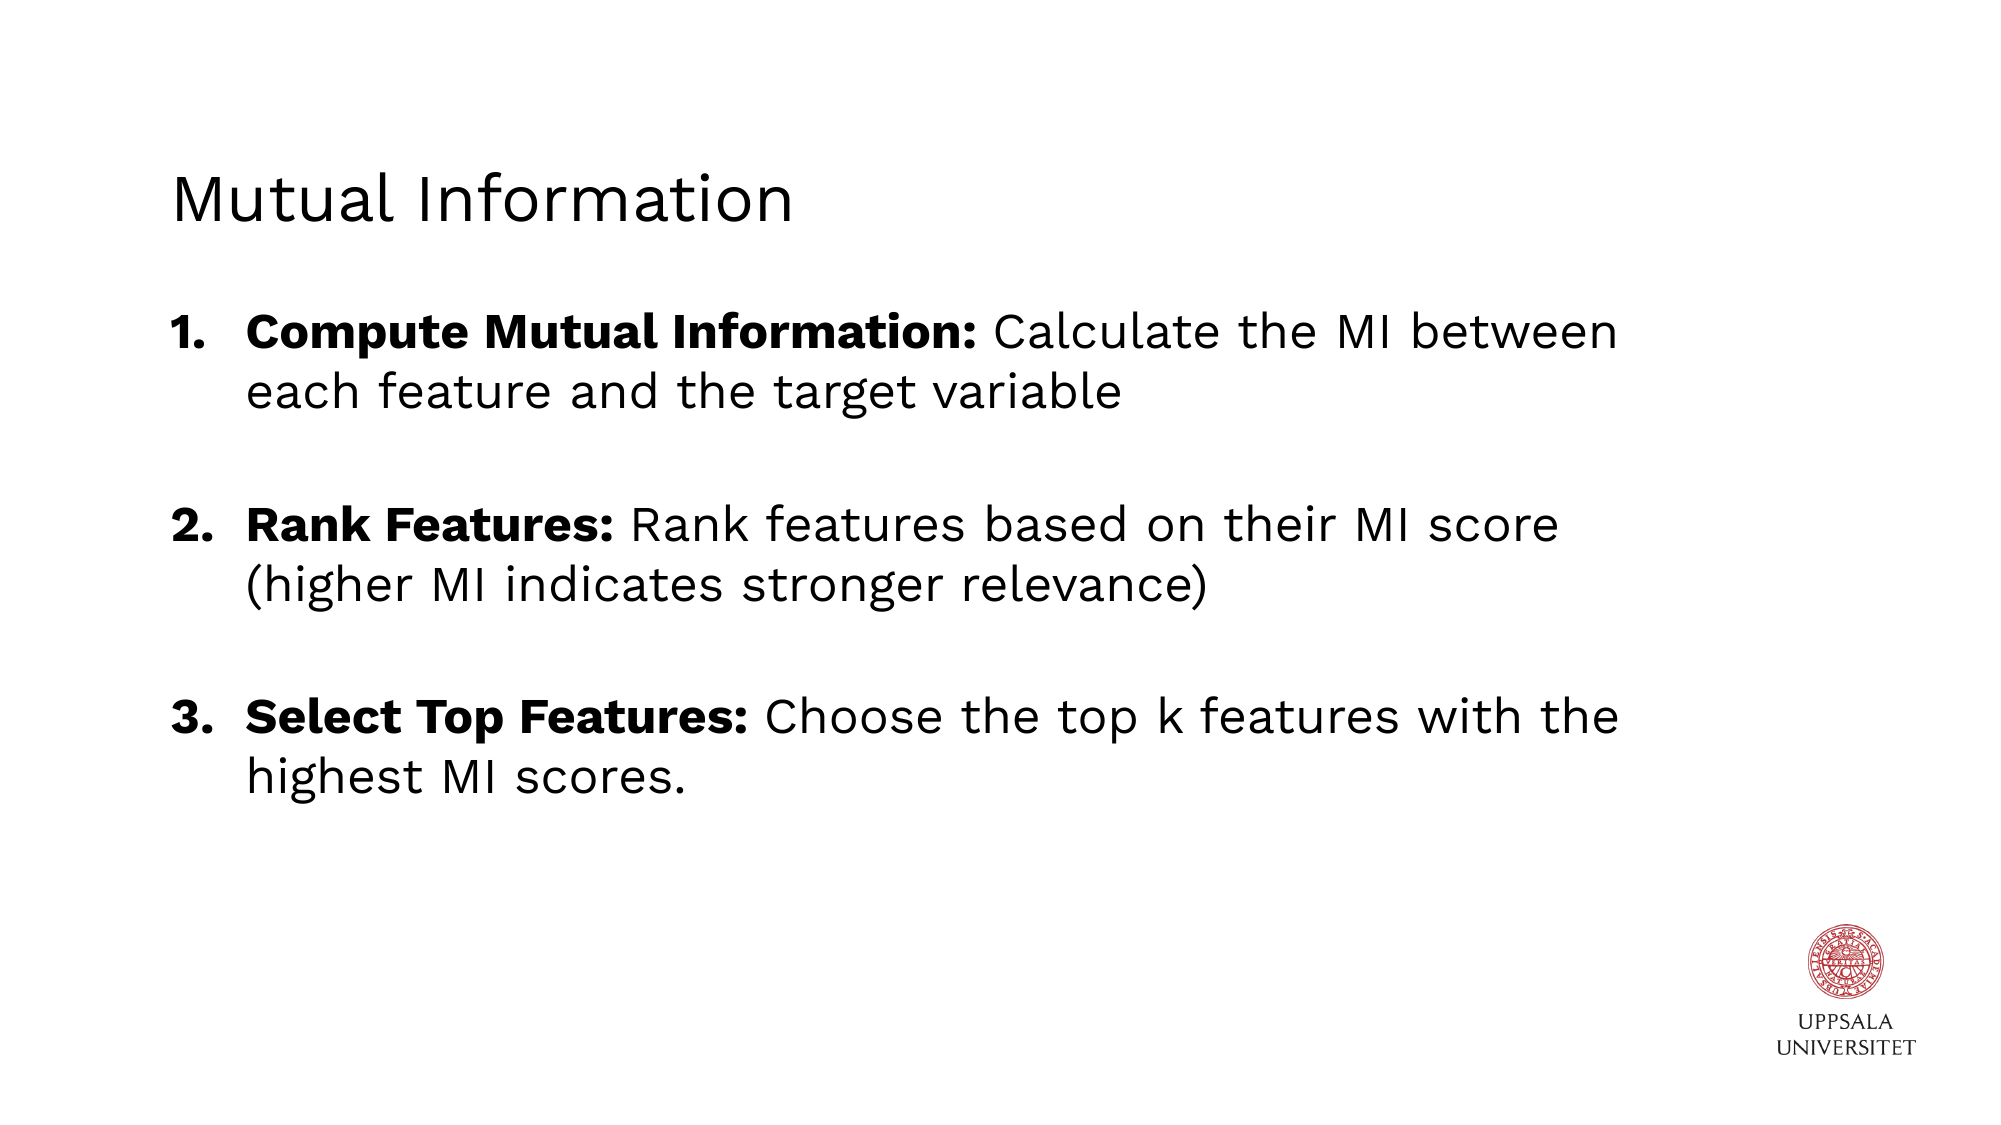

# Mutual Information
Compute Mutual Information: Calculate the MI between each feature and the target variable

Rank Features: Rank features based on their MI score (higher MI indicates stronger relevance)

Select Top Features: Choose the top k features with the highest MI scores.